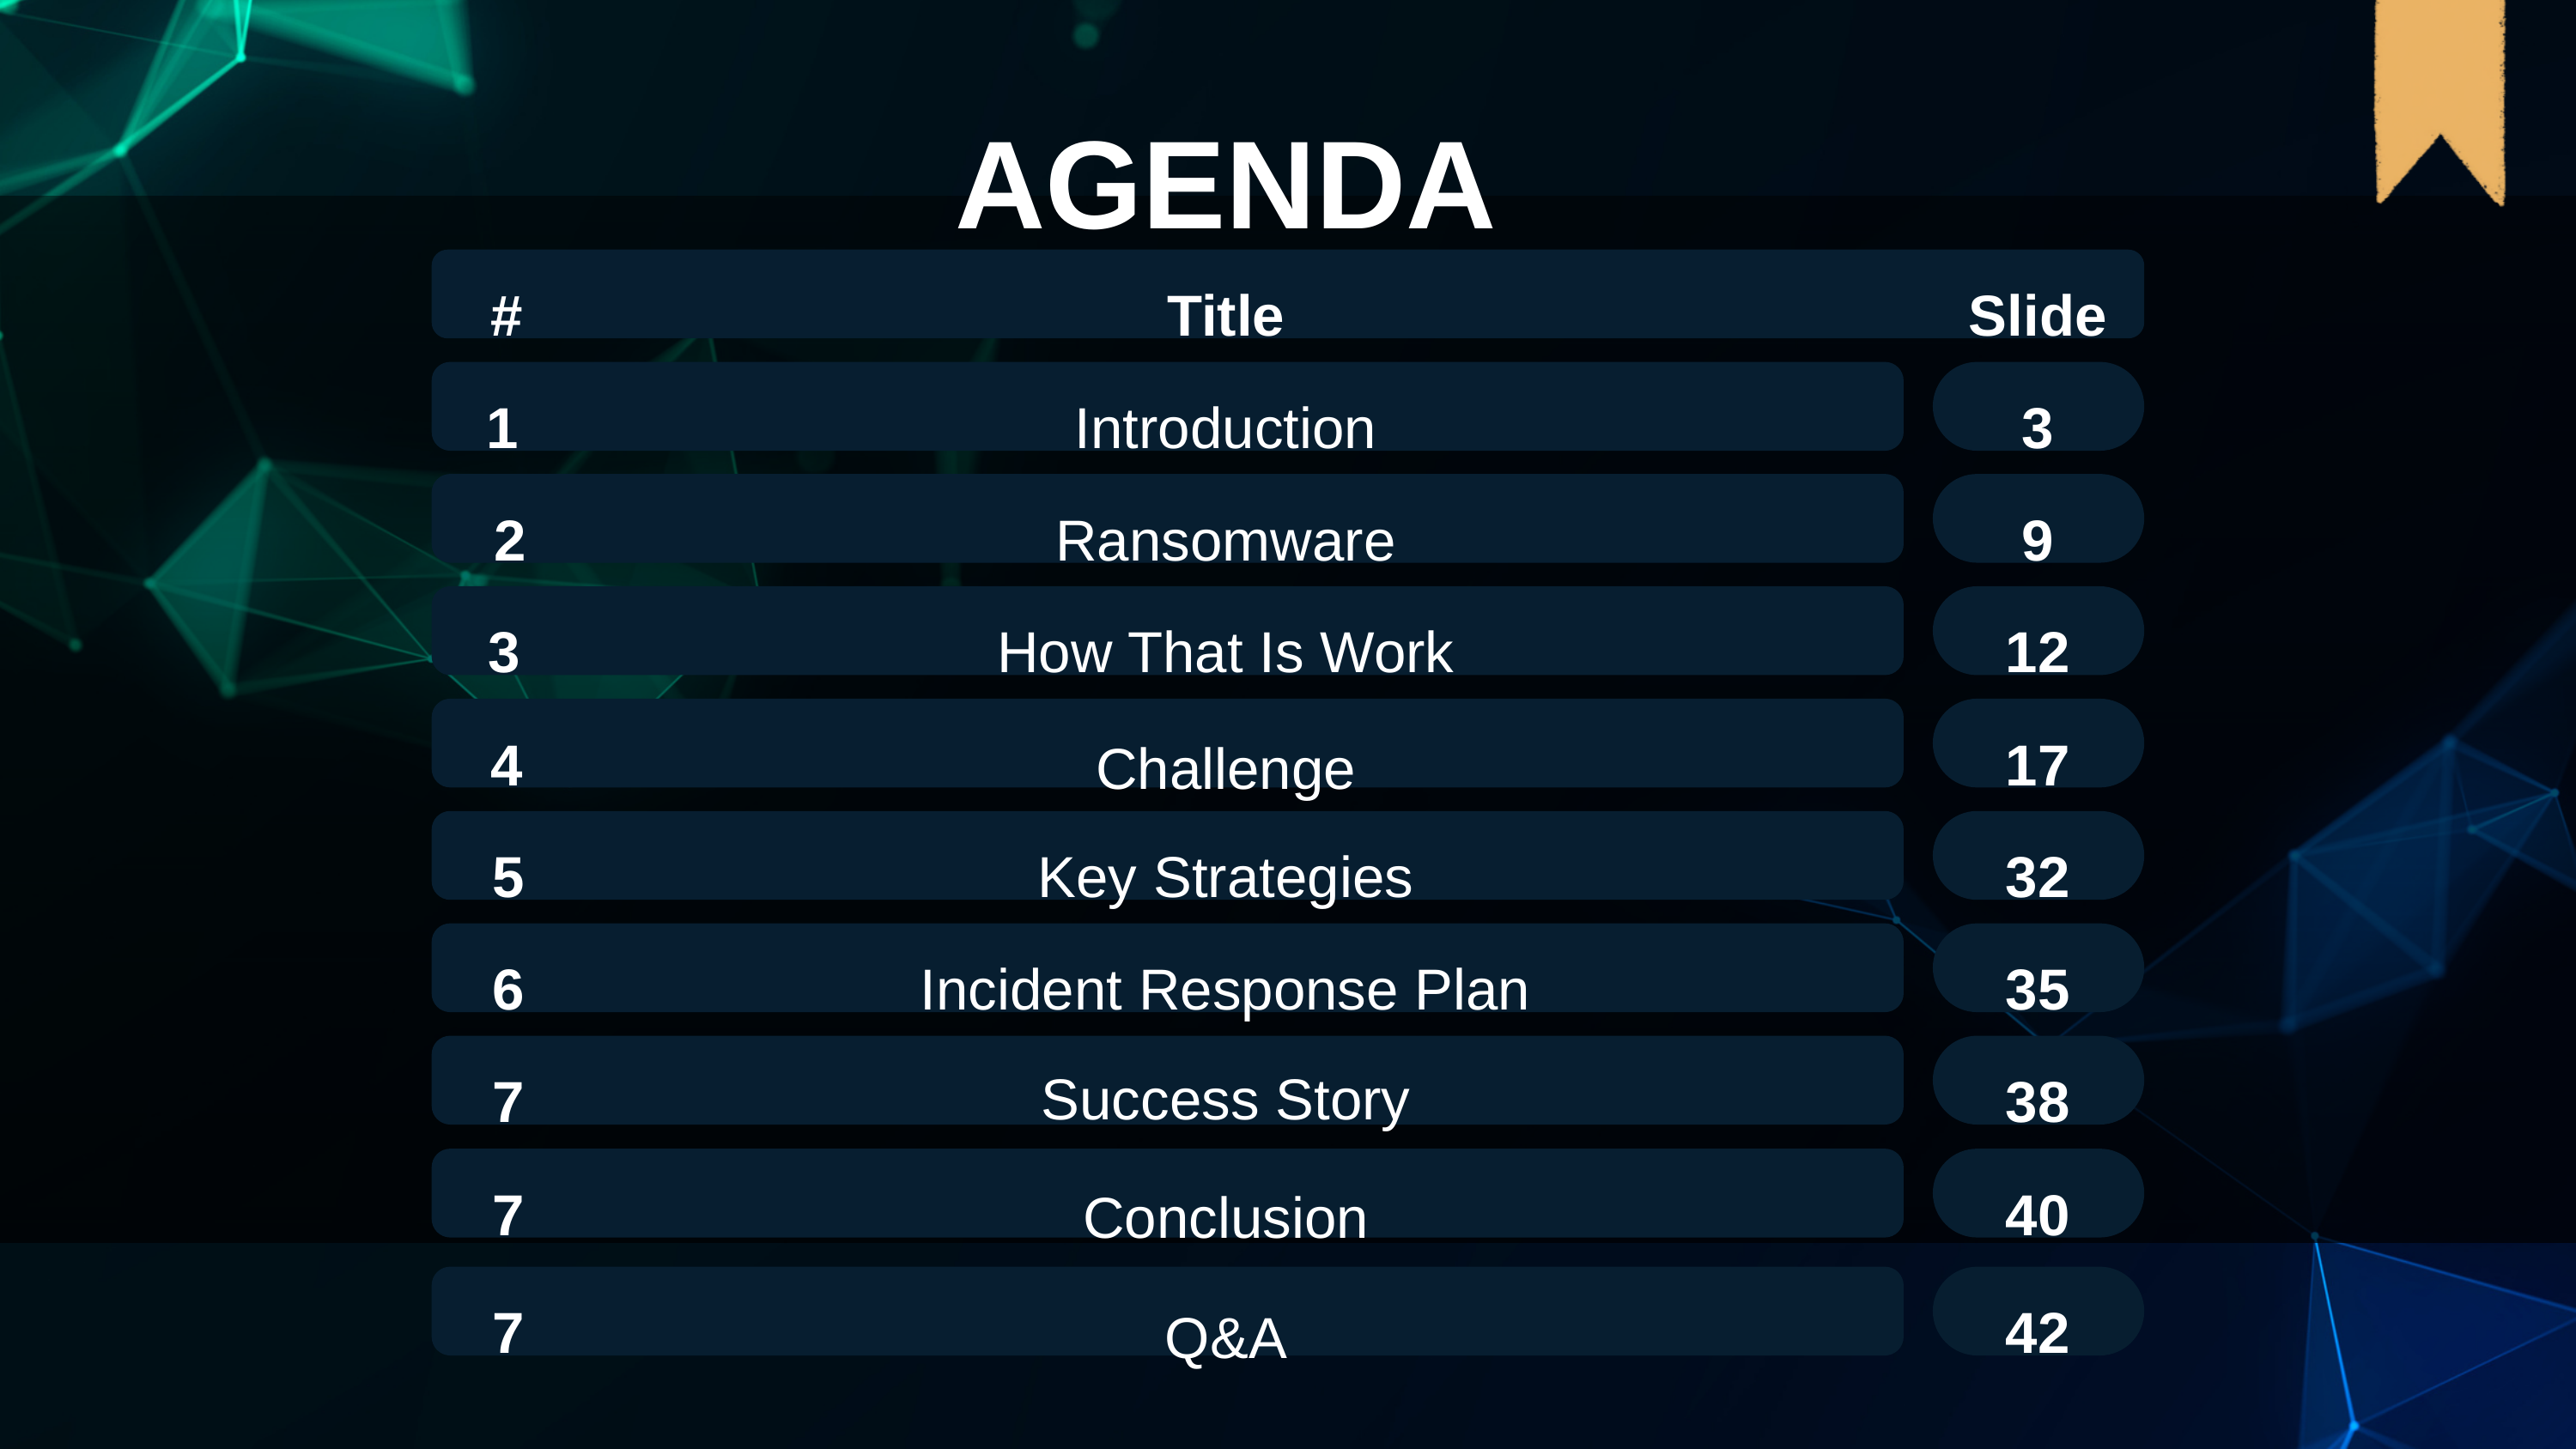

AGENDA

#
Slide
Title

1
Introduction
3

2
Ransomware
9

3
How That Is Work
12

4
17
Challenge

5
Key Strategies
32

6
Incident Response Plan
35

Success Story
7
38

7
40
Conclusion

7
42
Q&A